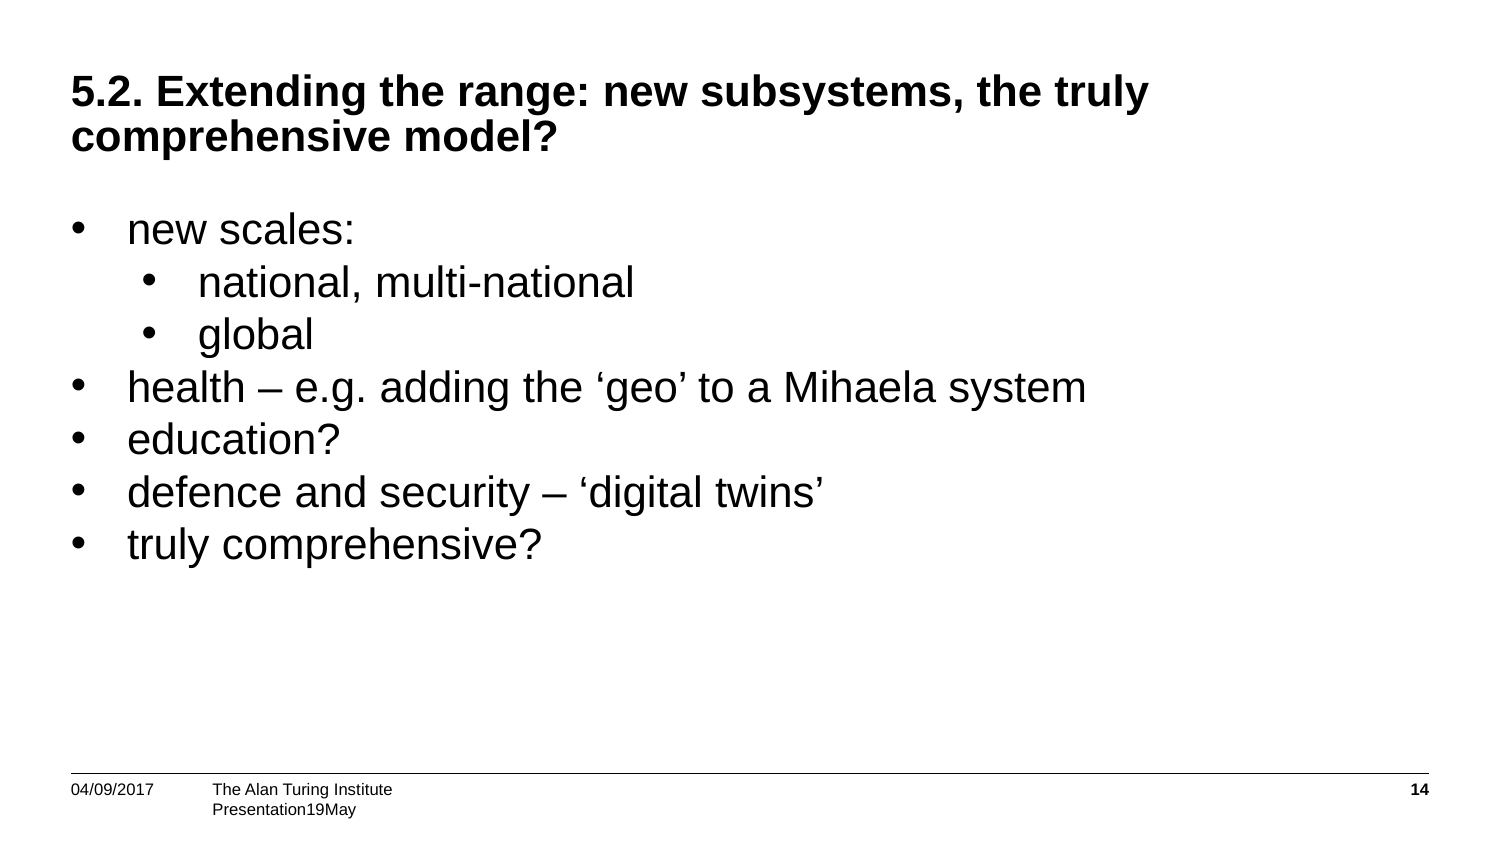

# 5.2. Extending the range: new subsystems, the truly comprehensive model?
new scales:
national, multi-national
global
health – e.g. adding the ‘geo’ to a Mihaela system
education?
defence and security – ‘digital twins’
truly comprehensive?
04/09/2017
14
Presentation19May